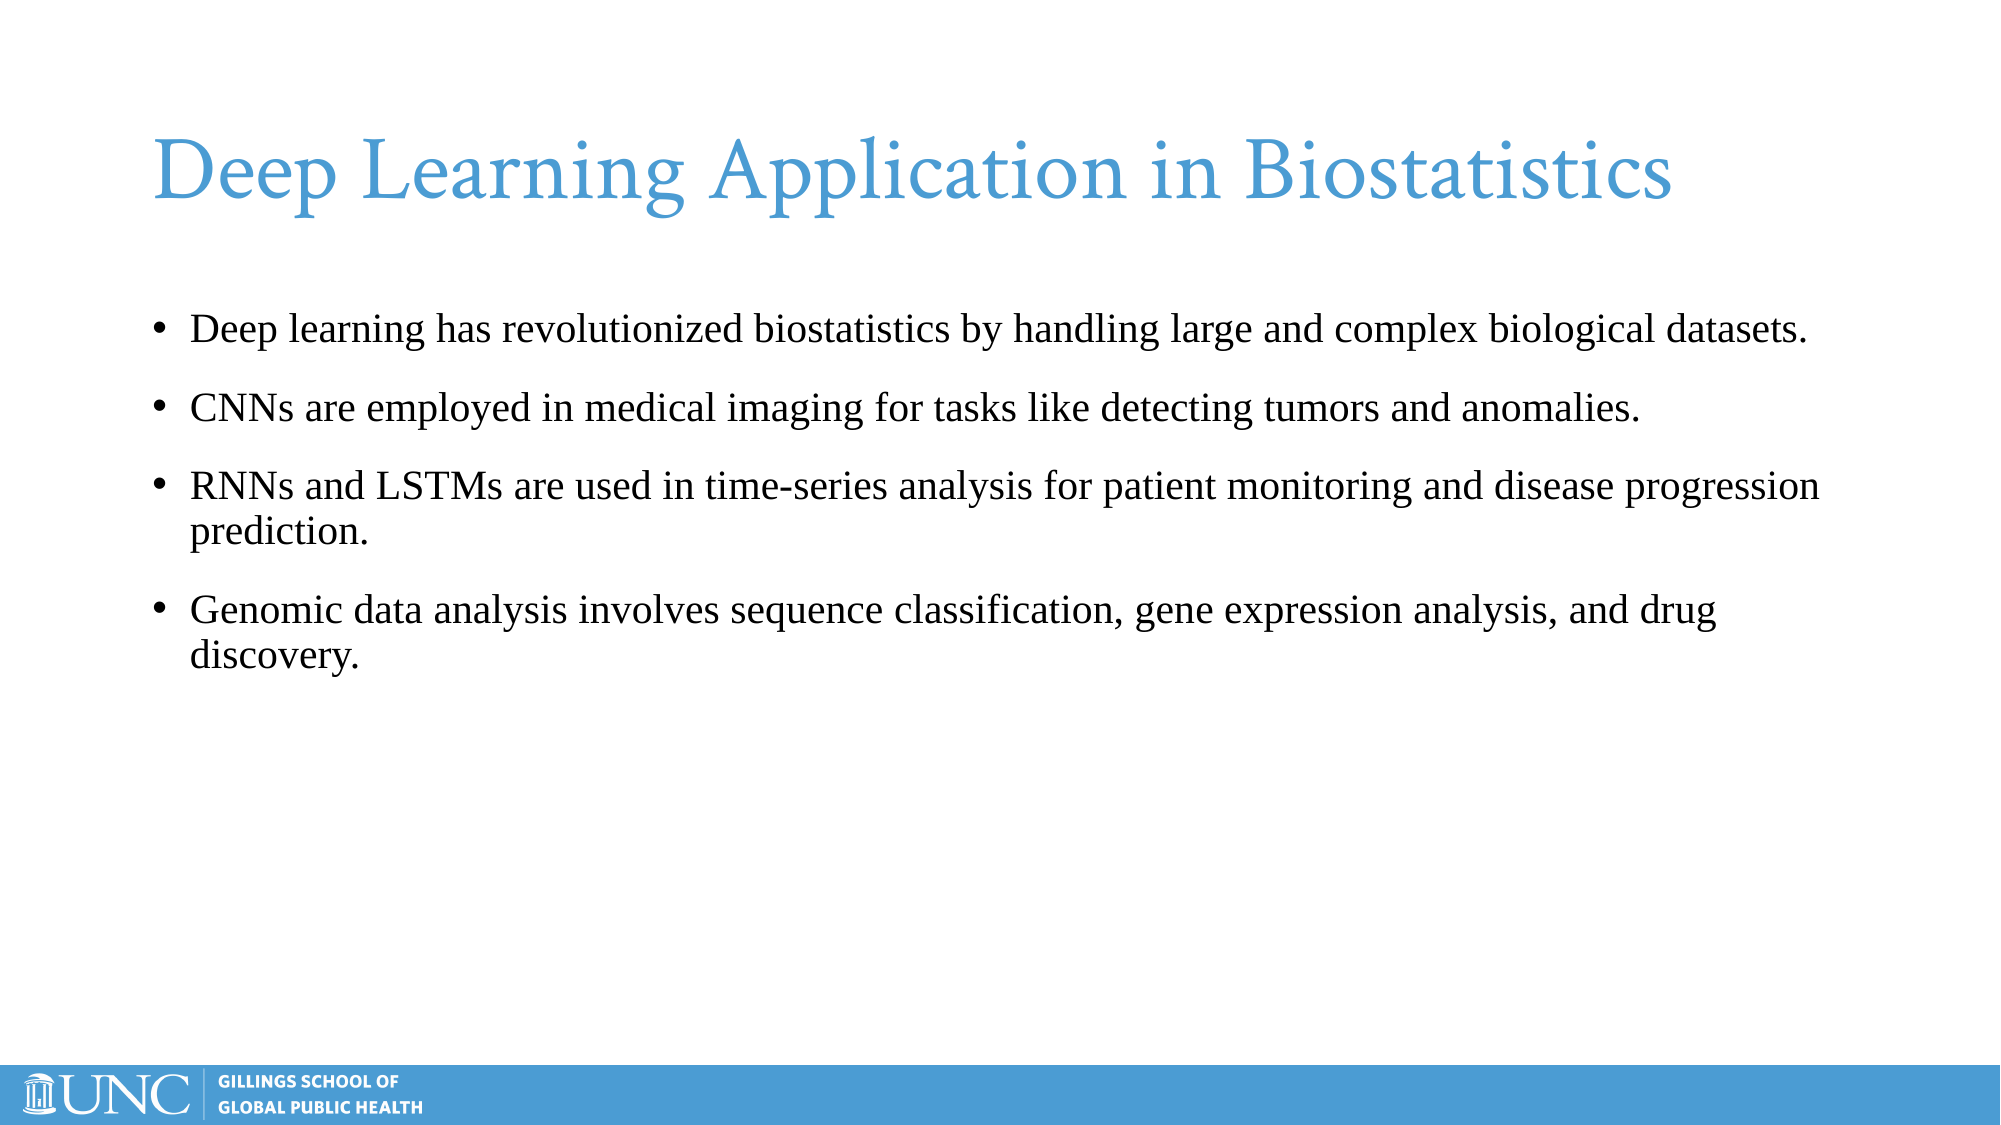

# Deep Learning Application in Biostatistics
Deep learning has revolutionized biostatistics by handling large and complex biological datasets.
CNNs are employed in medical imaging for tasks like detecting tumors and anomalies.
RNNs and LSTMs are used in time-series analysis for patient monitoring and disease progression prediction.
Genomic data analysis involves sequence classification, gene expression analysis, and drug discovery.